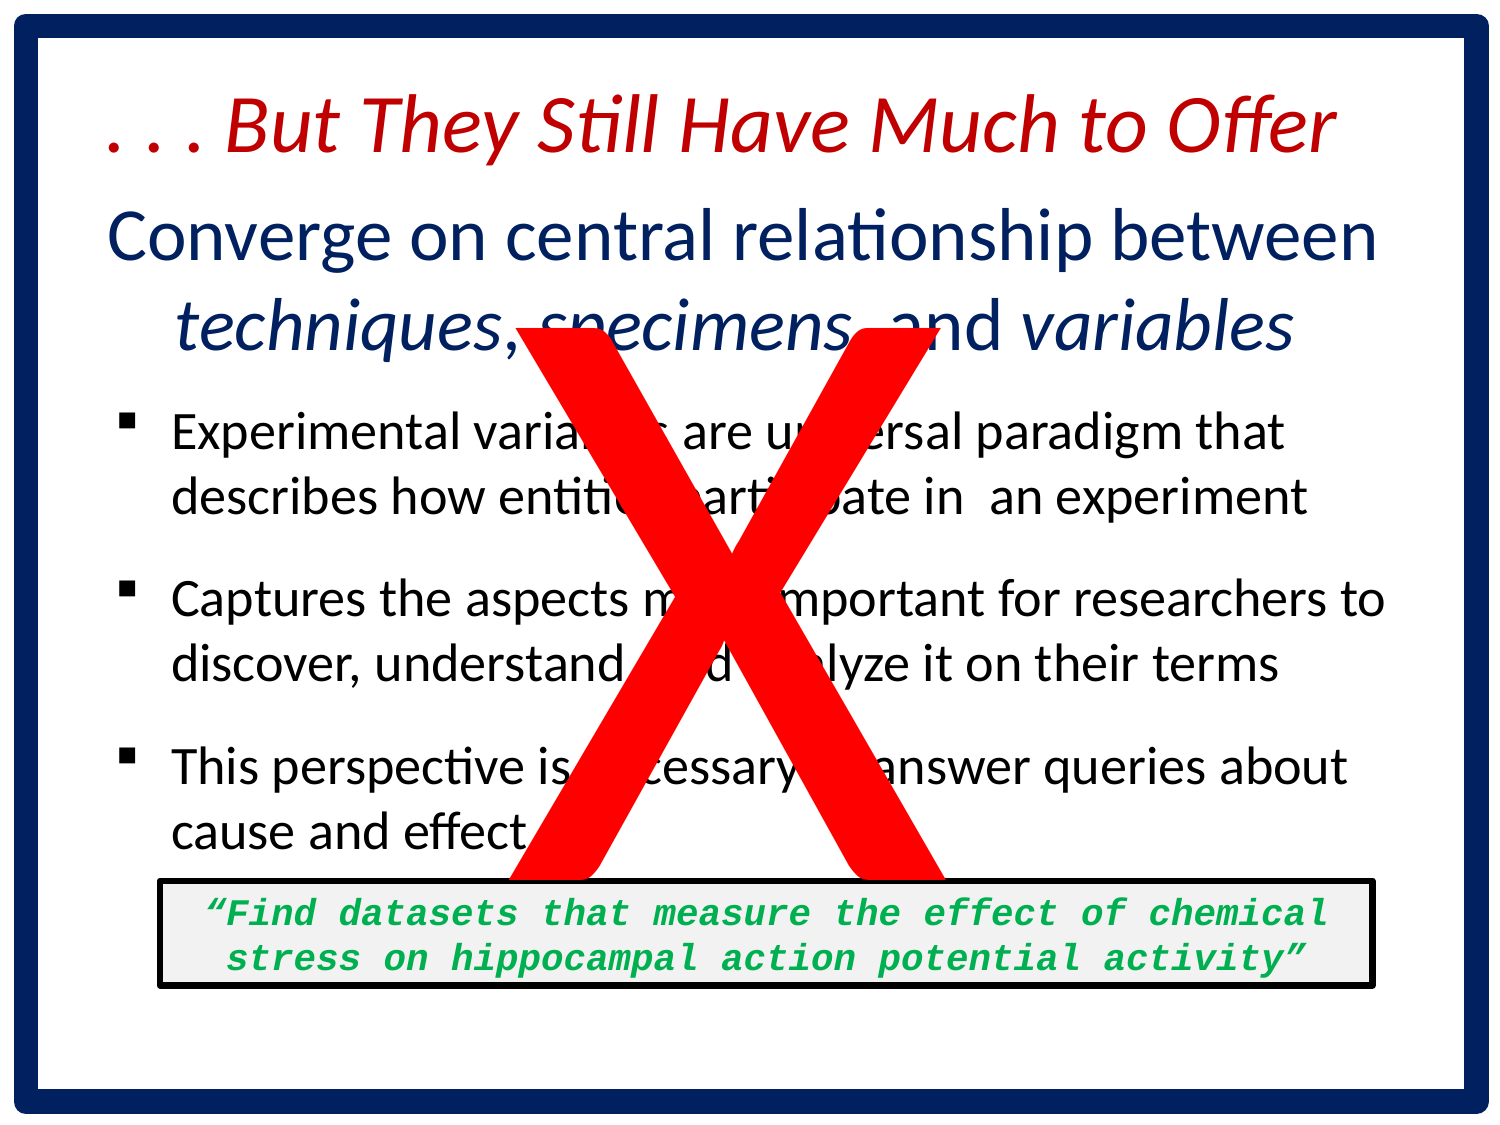

X
. . . But They Still Have Much to Offer

Converge on central relationship between techniques, specimens, and variables
Experimental variables are universal paradigm that describes how entities participate in  an experiment
Captures the aspects most important for researchers to discover, understand, and analyze it on their terms
This perspective is necessary to answer queries about cause and effect

“Find datasets that measure the effect of chemical stress on hippocampal action potential activity”